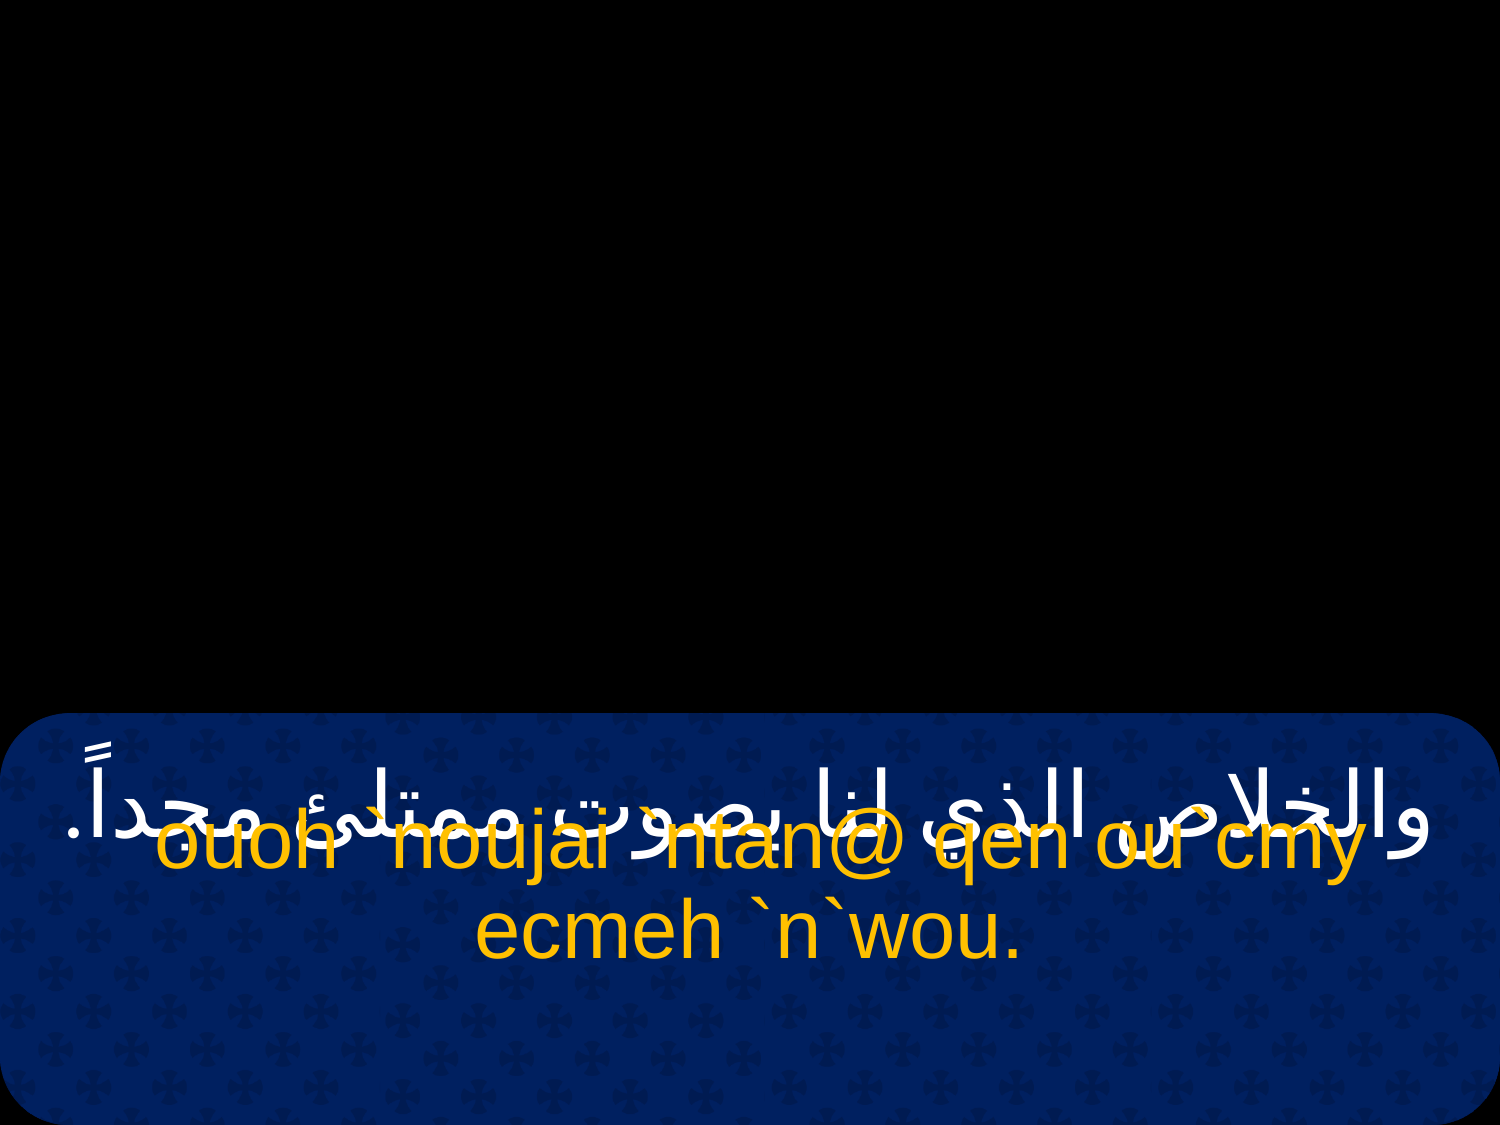

# والخلاص الذي لنا بصوت ممتلئ مجداً.
 ouoh `noujai `ntan@ qen ou`cmy ecmeh `n`wou.